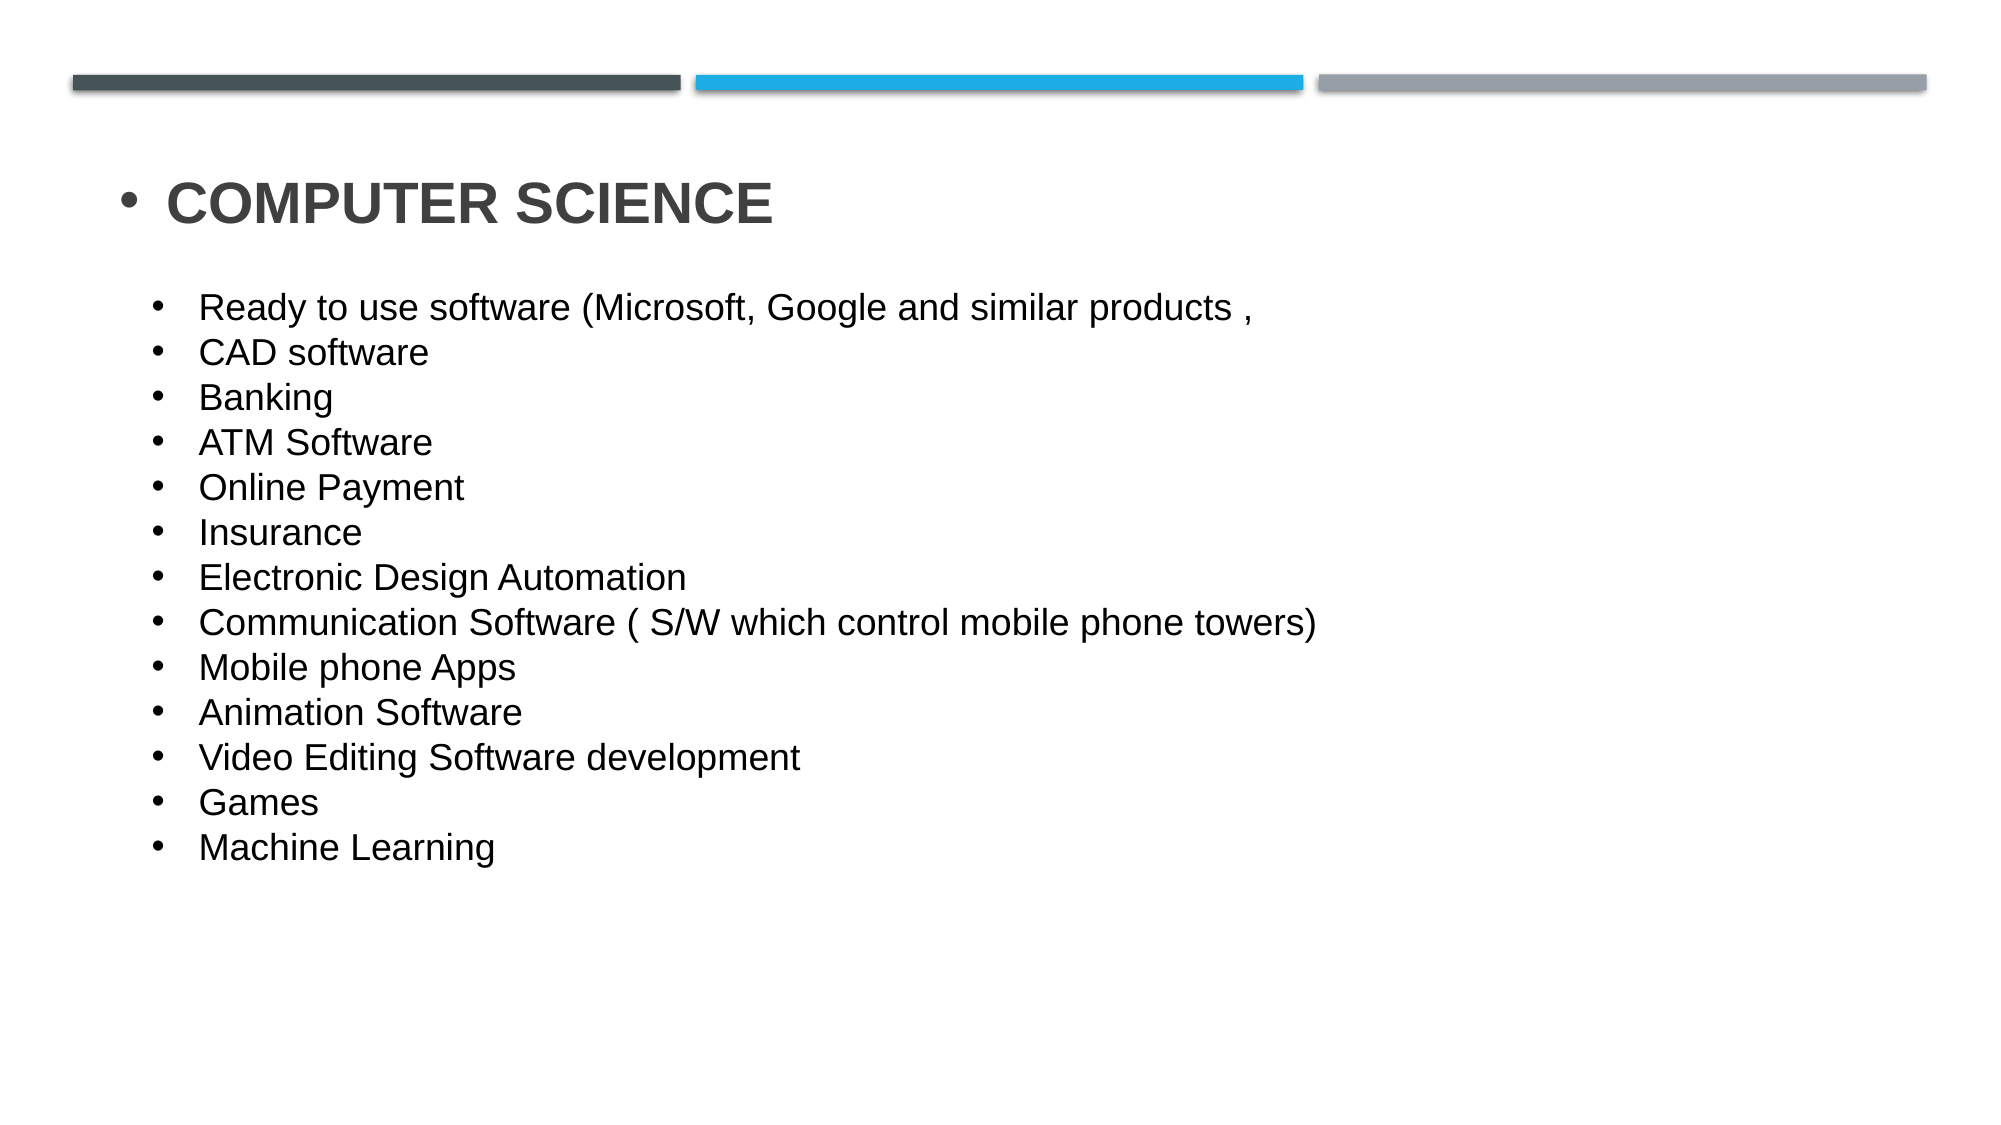

Computer Science
Ready to use software (Microsoft, Google and similar products ,
CAD software
Banking
ATM Software
Online Payment
Insurance
Electronic Design Automation
Communication Software ( S/W which control mobile phone towers)
Mobile phone Apps
Animation Software
Video Editing Software development
Games
Machine Learning